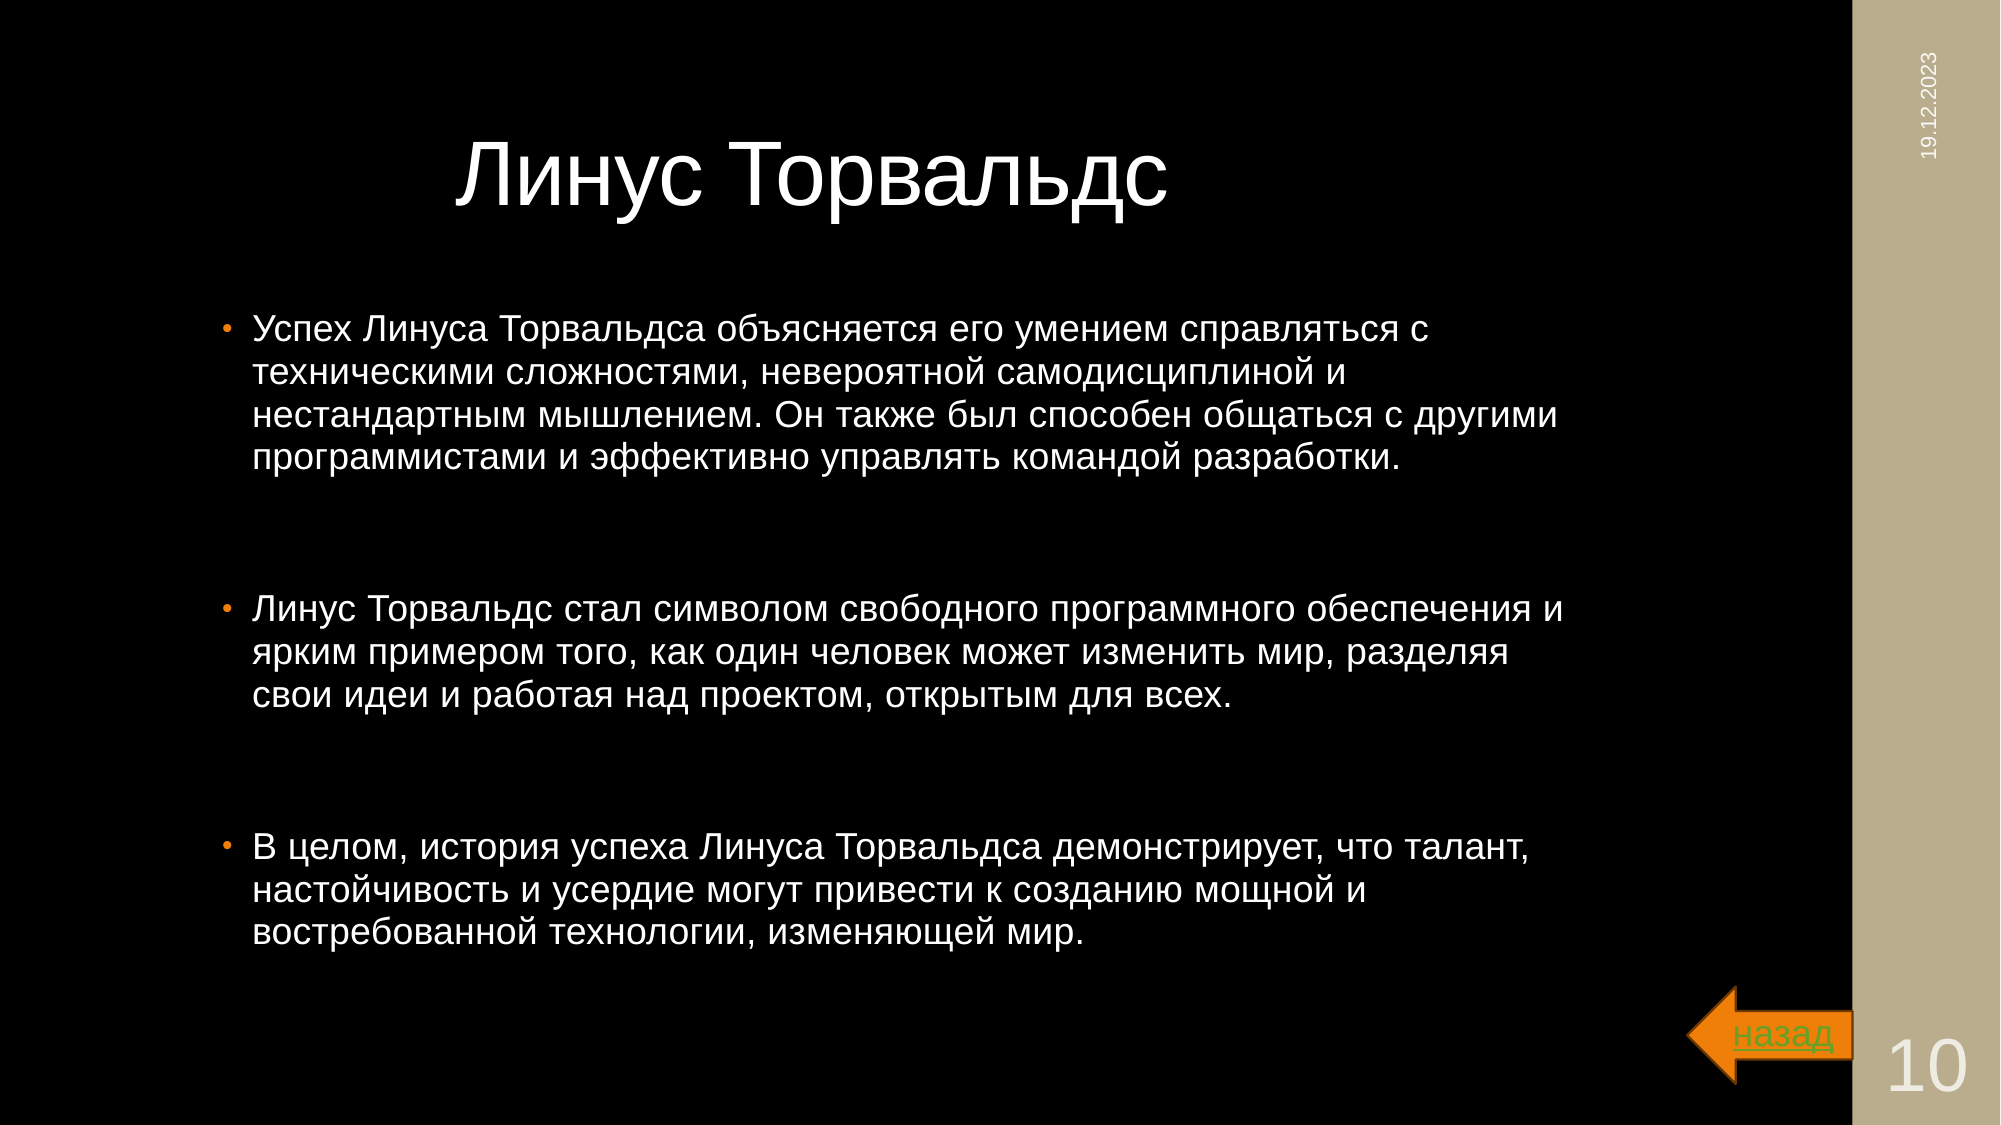

# Линус Торвальдс
19.12.2023
Успех Линуса Торвальдса объясняется его умением справляться с техническими сложностями, невероятной самодисциплиной и нестандартным мышлением. Он также был способен общаться с другими программистами и эффективно управлять командой разработки.

Линус Торвальдс стал символом свободного программного обеспечения и ярким примером того, как один человек может изменить мир, разделяя свои идеи и работая над проектом, открытым для всех.

В целом, история успеха Линуса Торвальдса демонстрирует, что талант, настойчивость и усердие могут привести к созданию мощной и востребованной технологии, изменяющей мир.

назад
10